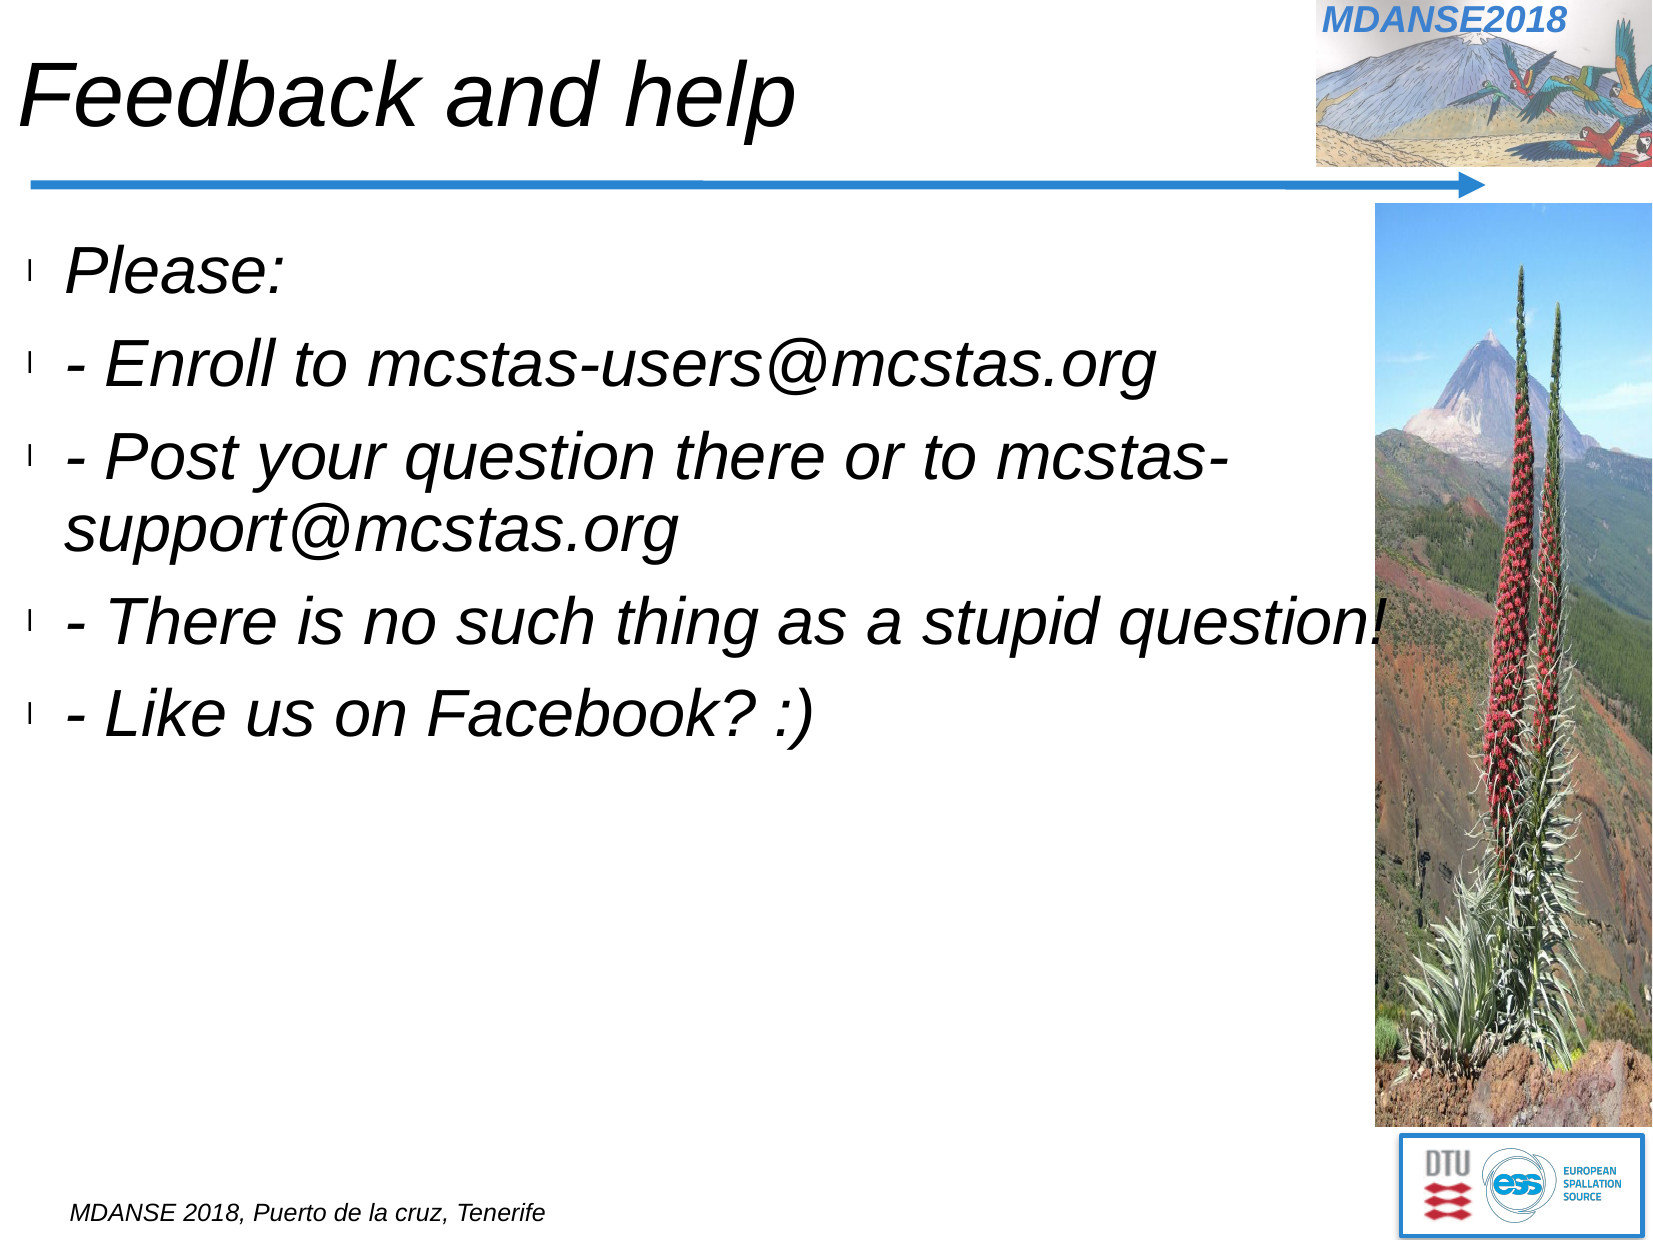

# Feedback and help
Please:
- Enroll to mcstas-users@mcstas.org
- Post your question there or to mcstas-support@mcstas.org
- There is no such thing as a stupid question!
- Like us on Facebook? :)

33